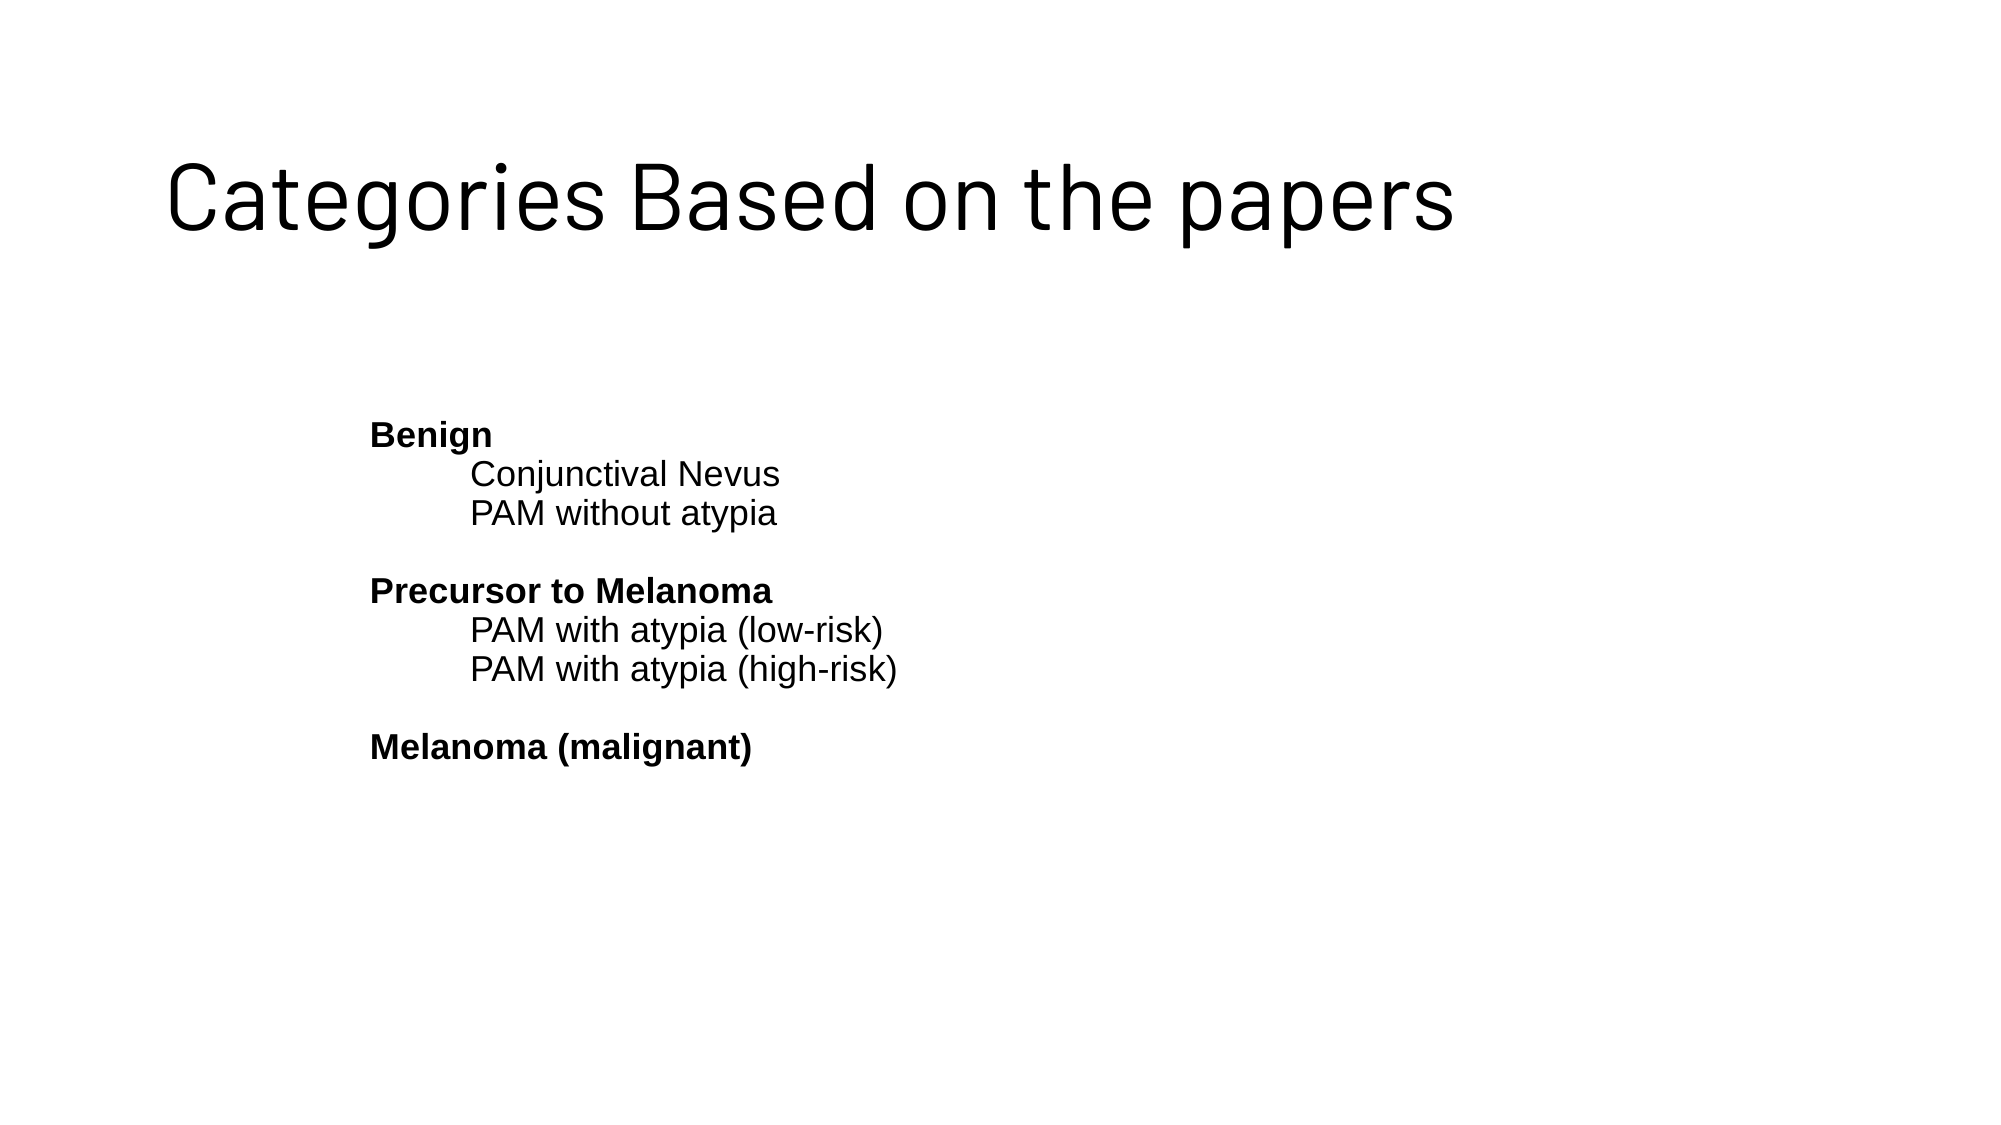

Categories Based on the papers
Benign
Conjunctival Nevus
PAM without atypia

Precursor to Melanoma
PAM with atypia (low-risk)
PAM with atypia (high-risk)

Melanoma (malignant)